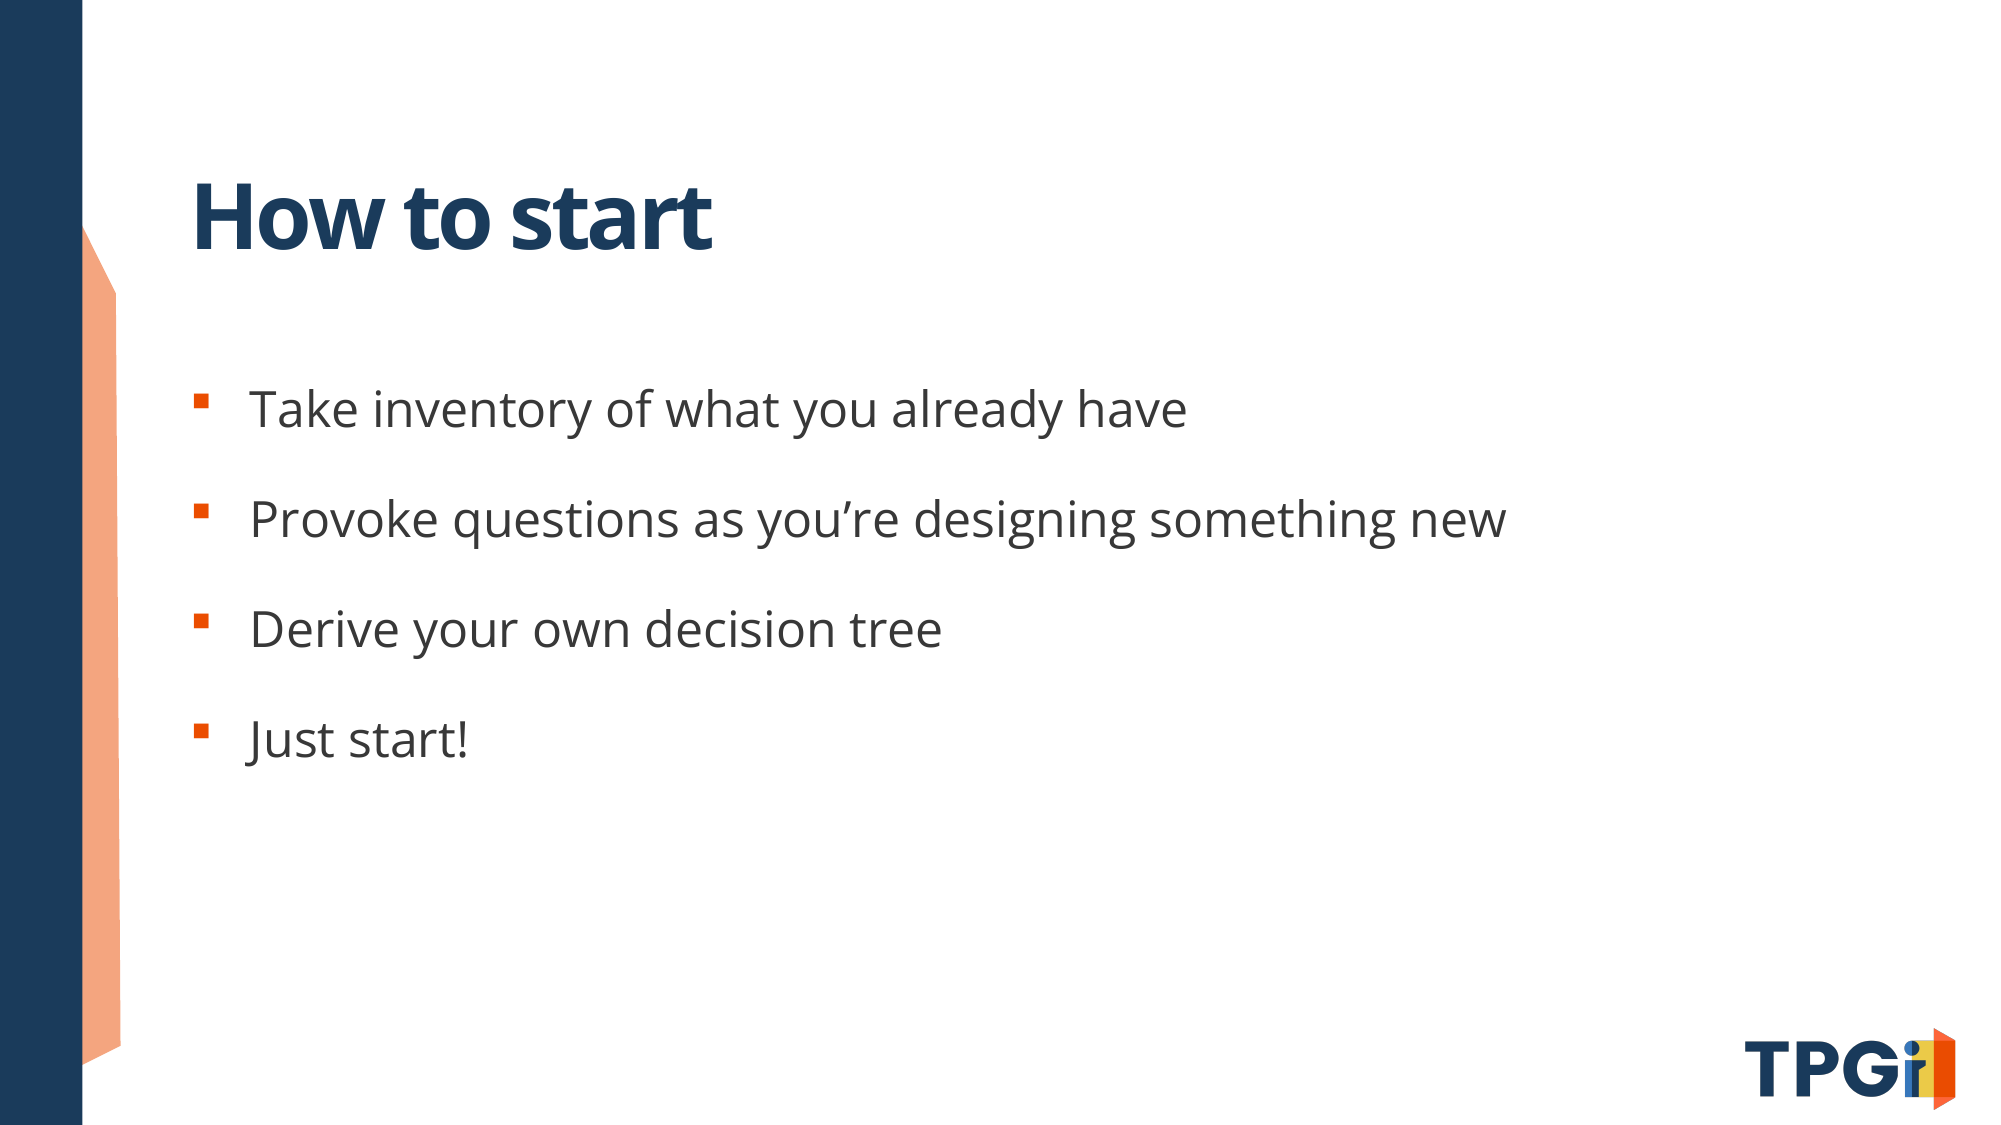

# How to start
Take inventory of what you already have
Provoke questions as you’re designing something new
Derive your own decision tree
Just start!